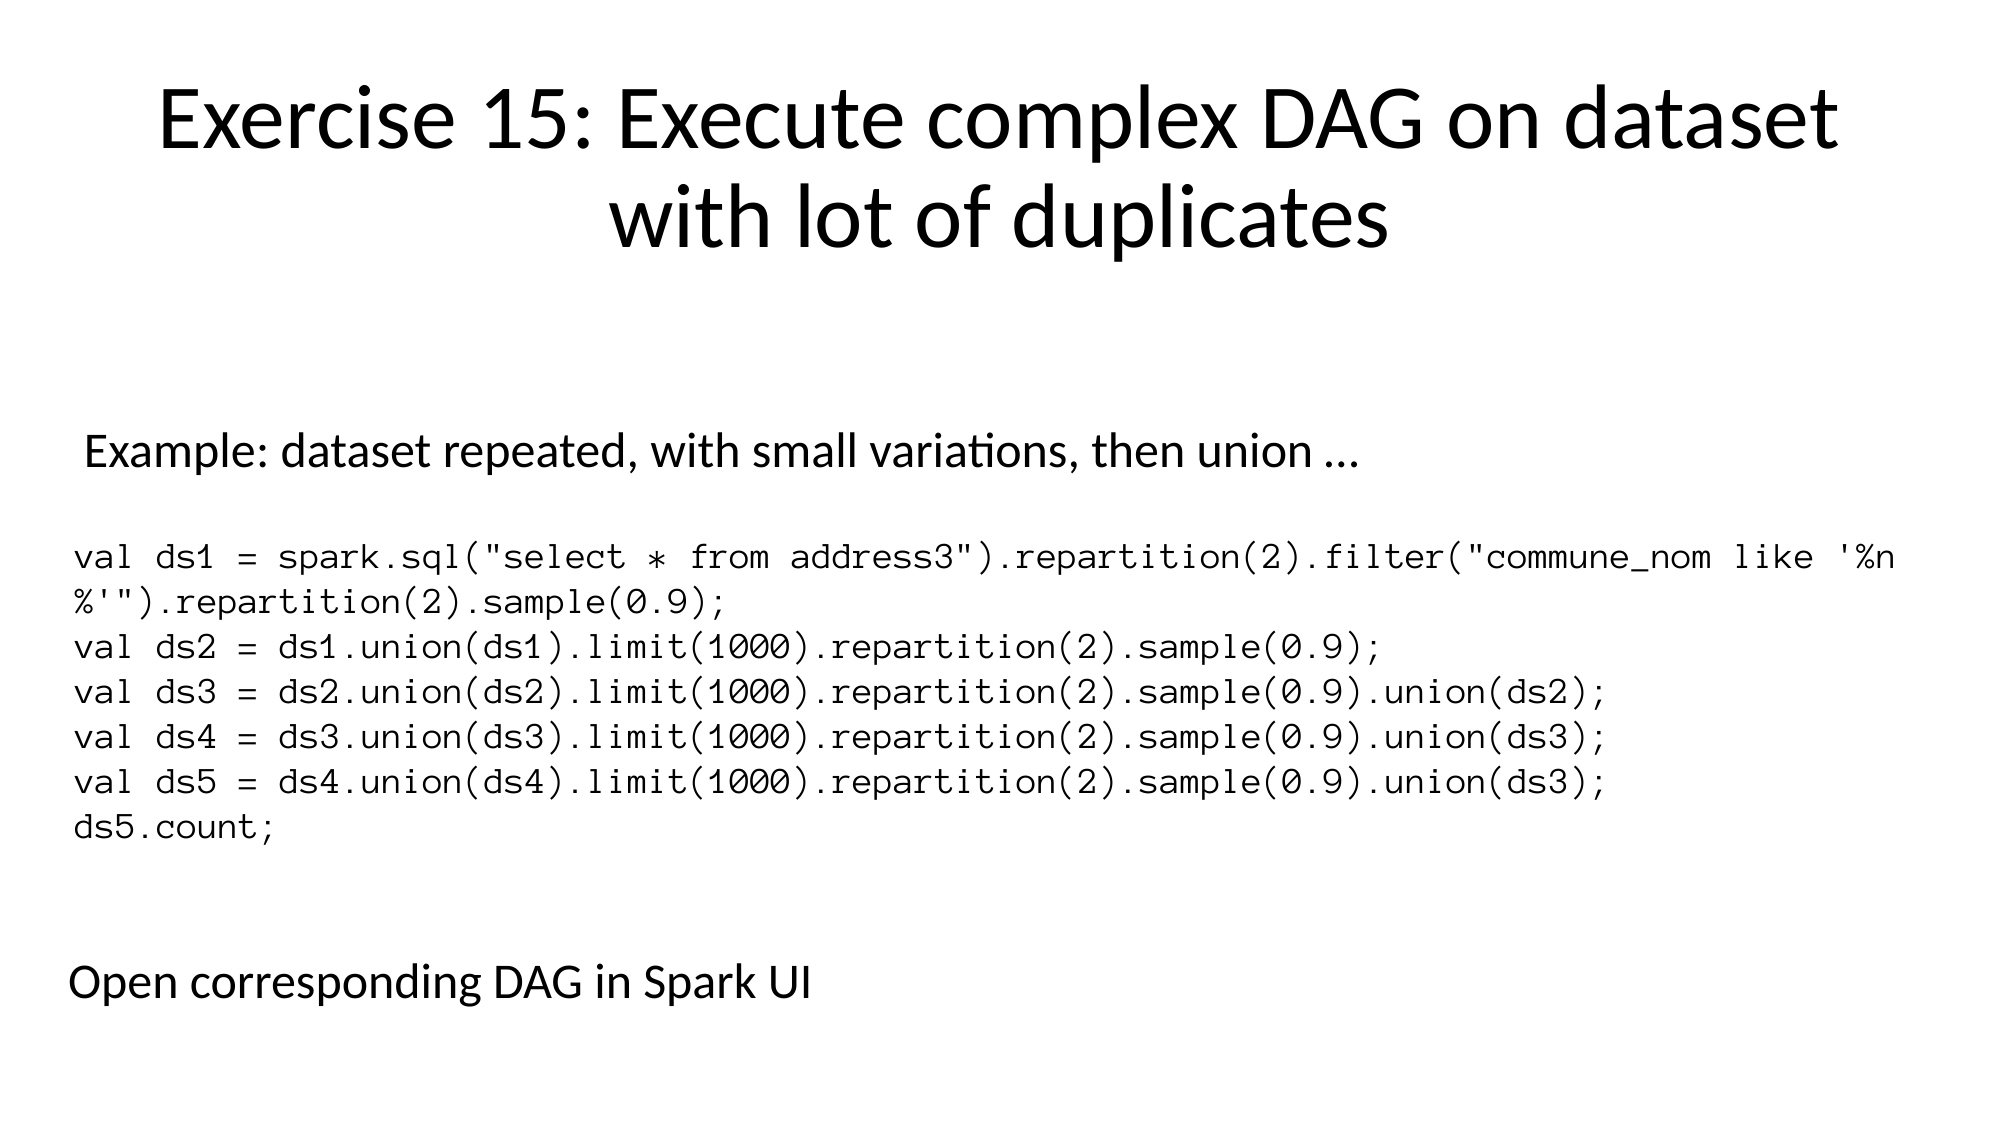

# Exercise 15: Execute complex DAG on dataset with lot of duplicates
Example: dataset repeated, with small variations, then union …
val ds1 = spark.sql("select * from address3").repartition(2).filter("commune_nom like '%n%'").repartition(2).sample(0.9);
val ds2 = ds1.union(ds1).limit(1000).repartition(2).sample(0.9);
val ds3 = ds2.union(ds2).limit(1000).repartition(2).sample(0.9).union(ds2);
val ds4 = ds3.union(ds3).limit(1000).repartition(2).sample(0.9).union(ds3);
val ds5 = ds4.union(ds4).limit(1000).repartition(2).sample(0.9).union(ds3);
ds5.count;
Open corresponding DAG in Spark UI